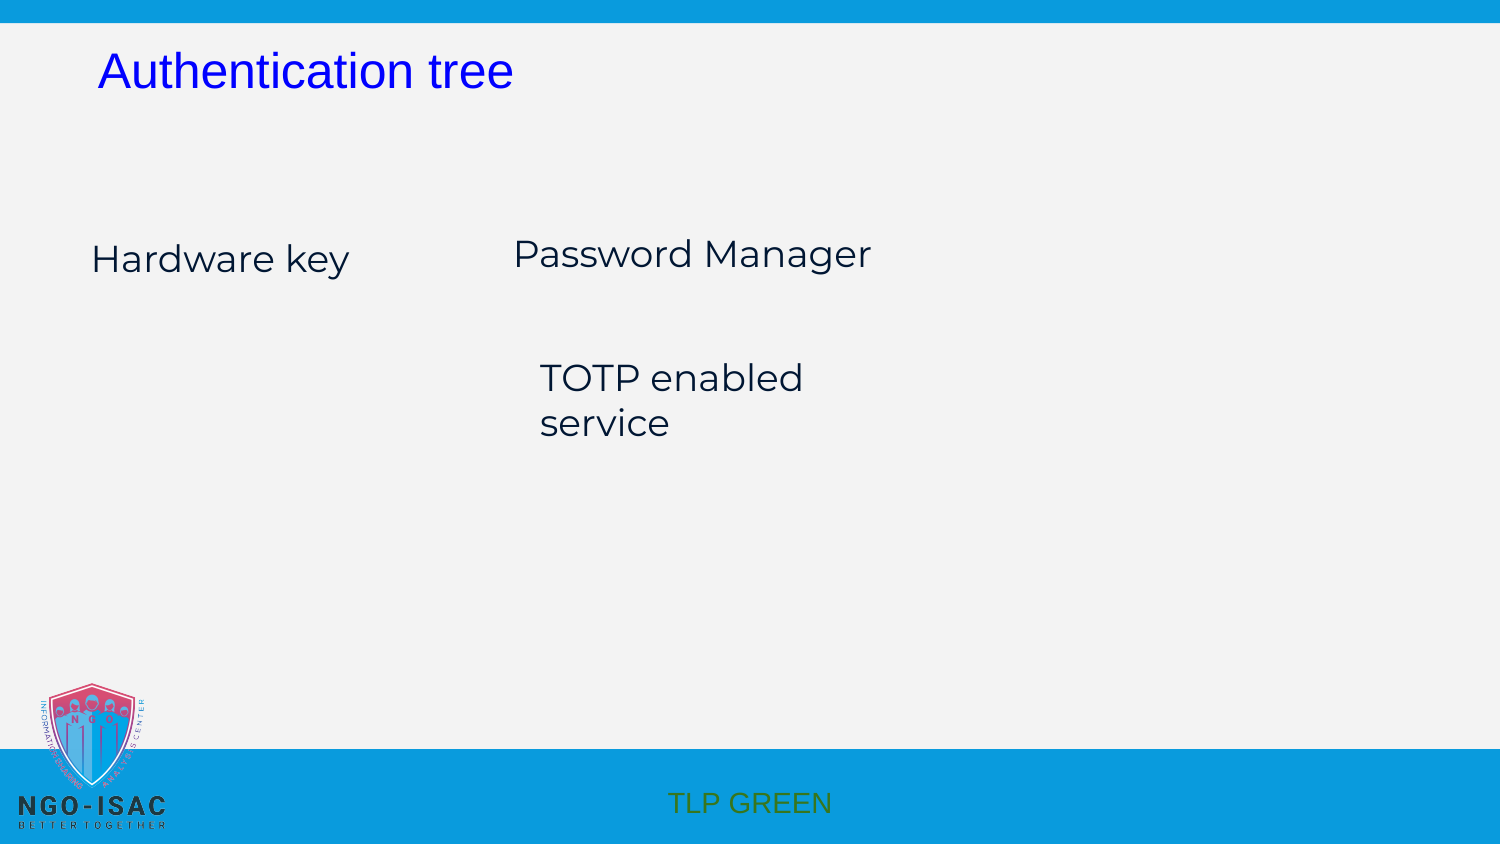

# Authentication tree
Password Manager
Hardware key
TOTP enabled
service